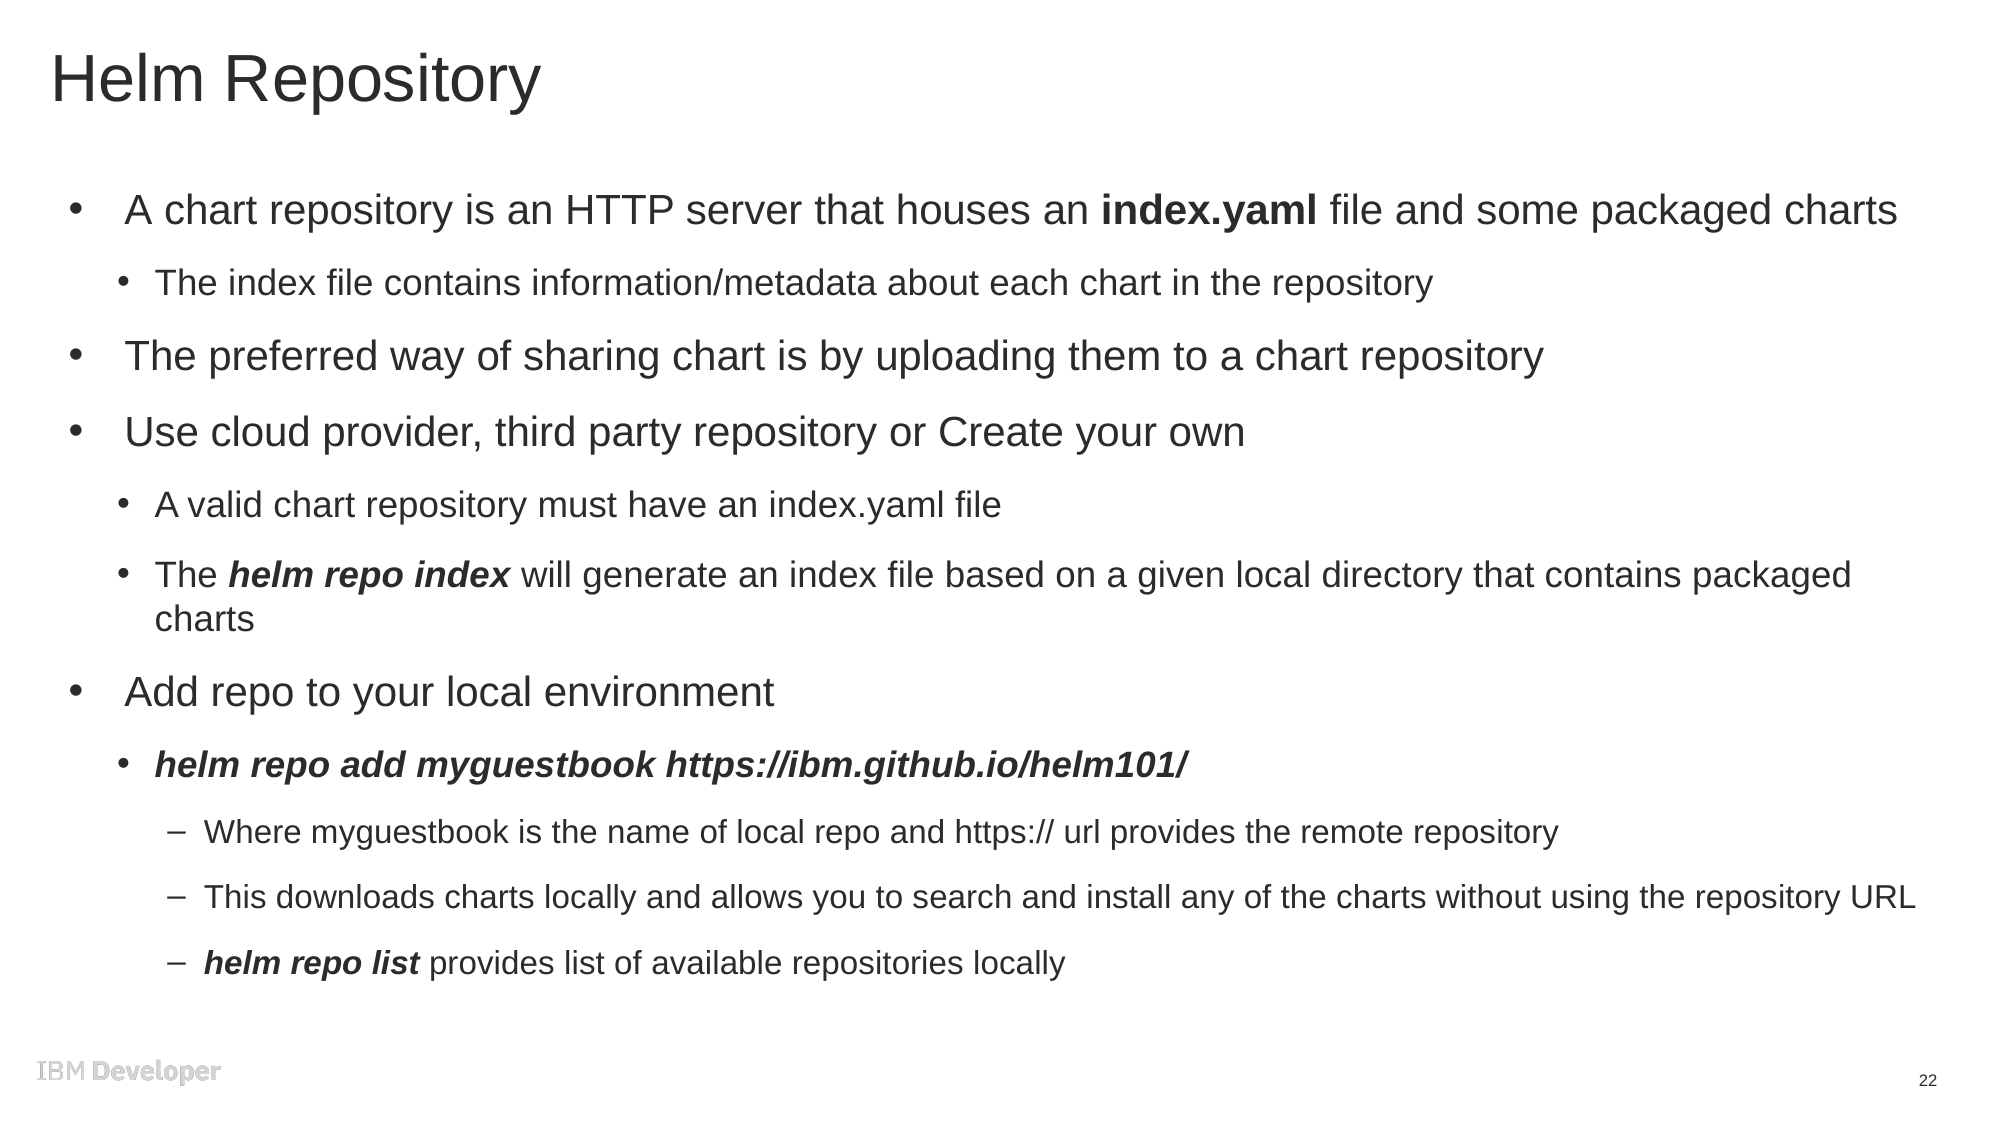

# Helm Repository
A chart repository is an HTTP server that houses an index.yaml file and some packaged charts
The index file contains information/metadata about each chart in the repository
The preferred way of sharing chart is by uploading them to a chart repository
Use cloud provider, third party repository or Create your own
A valid chart repository must have an index.yaml file
The helm repo index will generate an index file based on a given local directory that contains packaged charts
Add repo to your local environment
helm repo add myguestbook https://ibm.github.io/helm101/
Where myguestbook is the name of local repo and https:// url provides the remote repository
This downloads charts locally and allows you to search and install any of the charts without using the repository URL
helm repo list provides list of available repositories locally

22